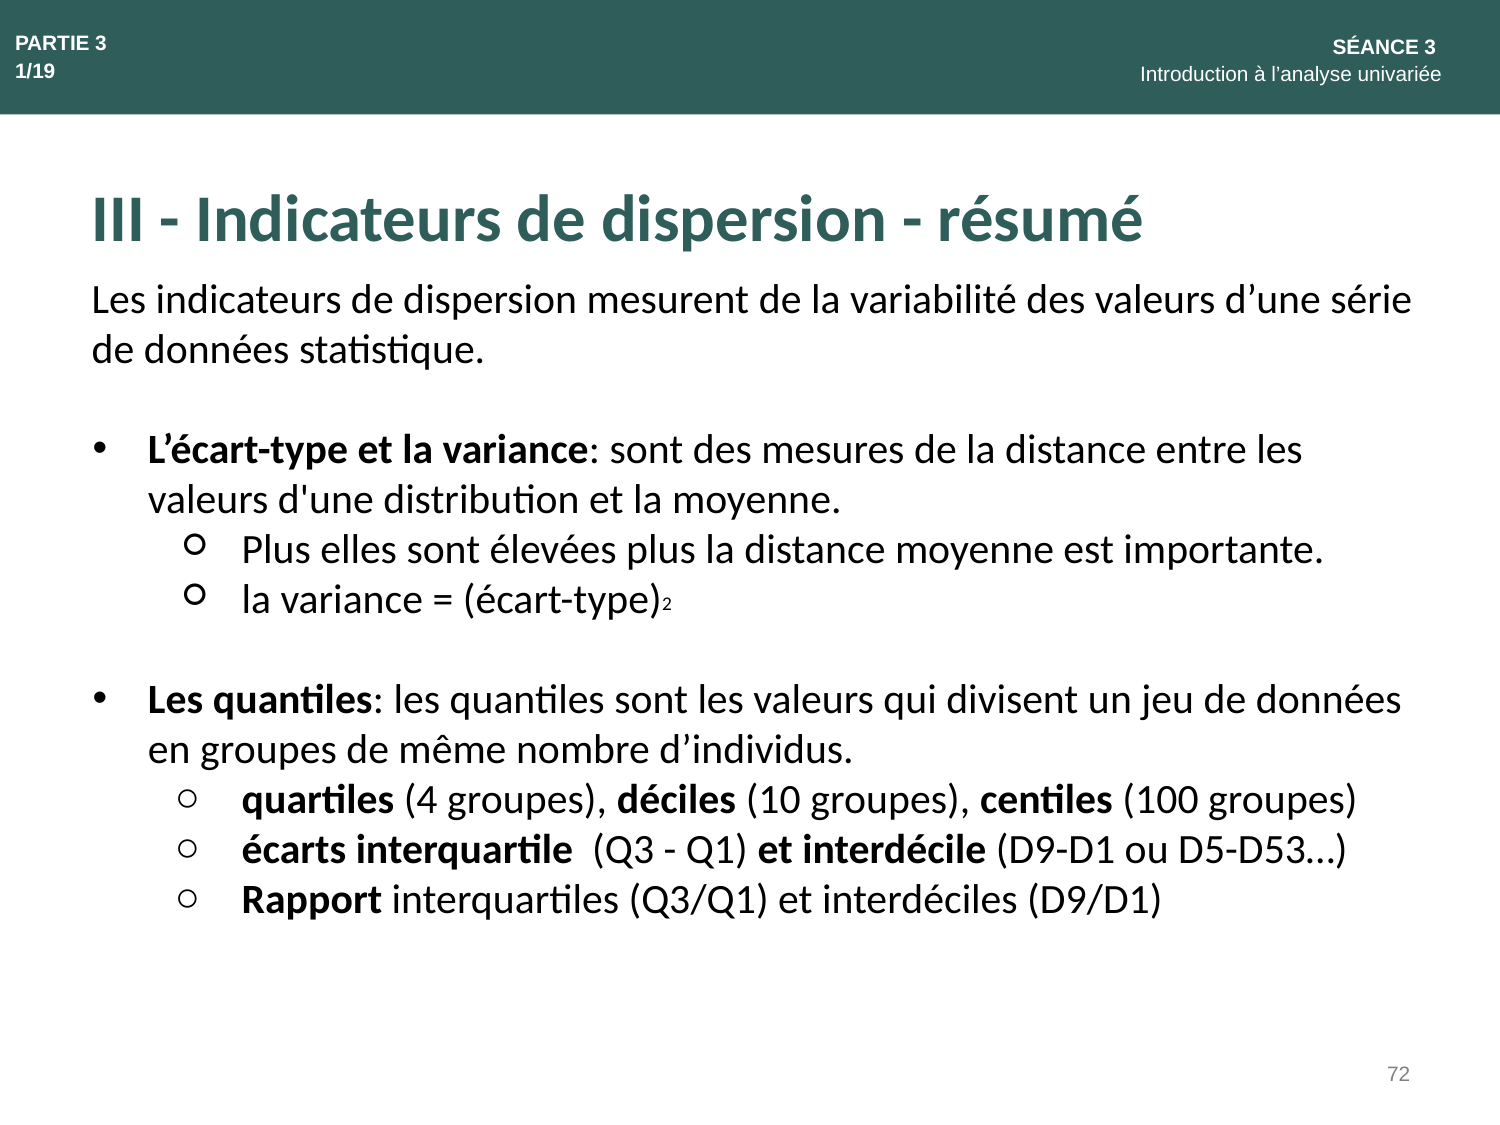

PARTIE 3
1/19

SÉANCE 3
Introduction à l’analyse univariée
III - Indicateurs de dispersion - résumé
Les indicateurs de dispersion mesurent de la variabilité des valeurs d’une série de données statistique.

L’écart-type et la variance: sont des mesures de la distance entre les valeurs d'une distribution et la moyenne.
Plus elles sont élevées plus la distance moyenne est importante.
la variance = (écart-type)

Les quantiles: les quantiles sont les valeurs qui divisent un jeu de données en groupes de même nombre d’individus.
quartiles (4 groupes), déciles (10 groupes), centiles (100 groupes)
écarts interquartile  (Q3 - Q1) et interdécile (D9-D1 ou D5-D53…)
Rapport interquartiles (Q3/Q1) et interdéciles (D9/D1)

2
72